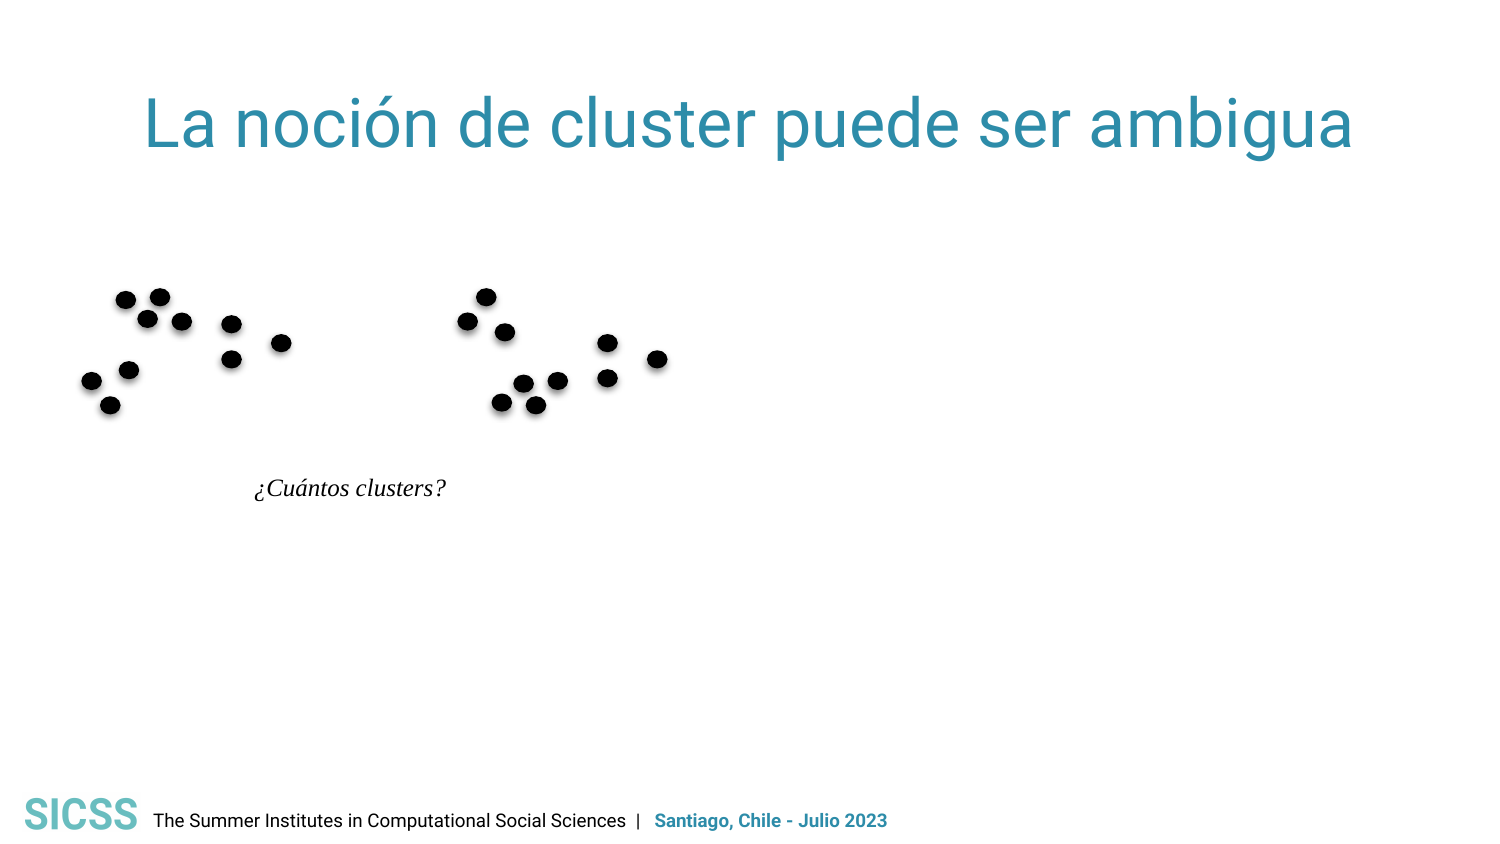

# La noción de cluster puede ser ambigua

¿Cuántos clusters?